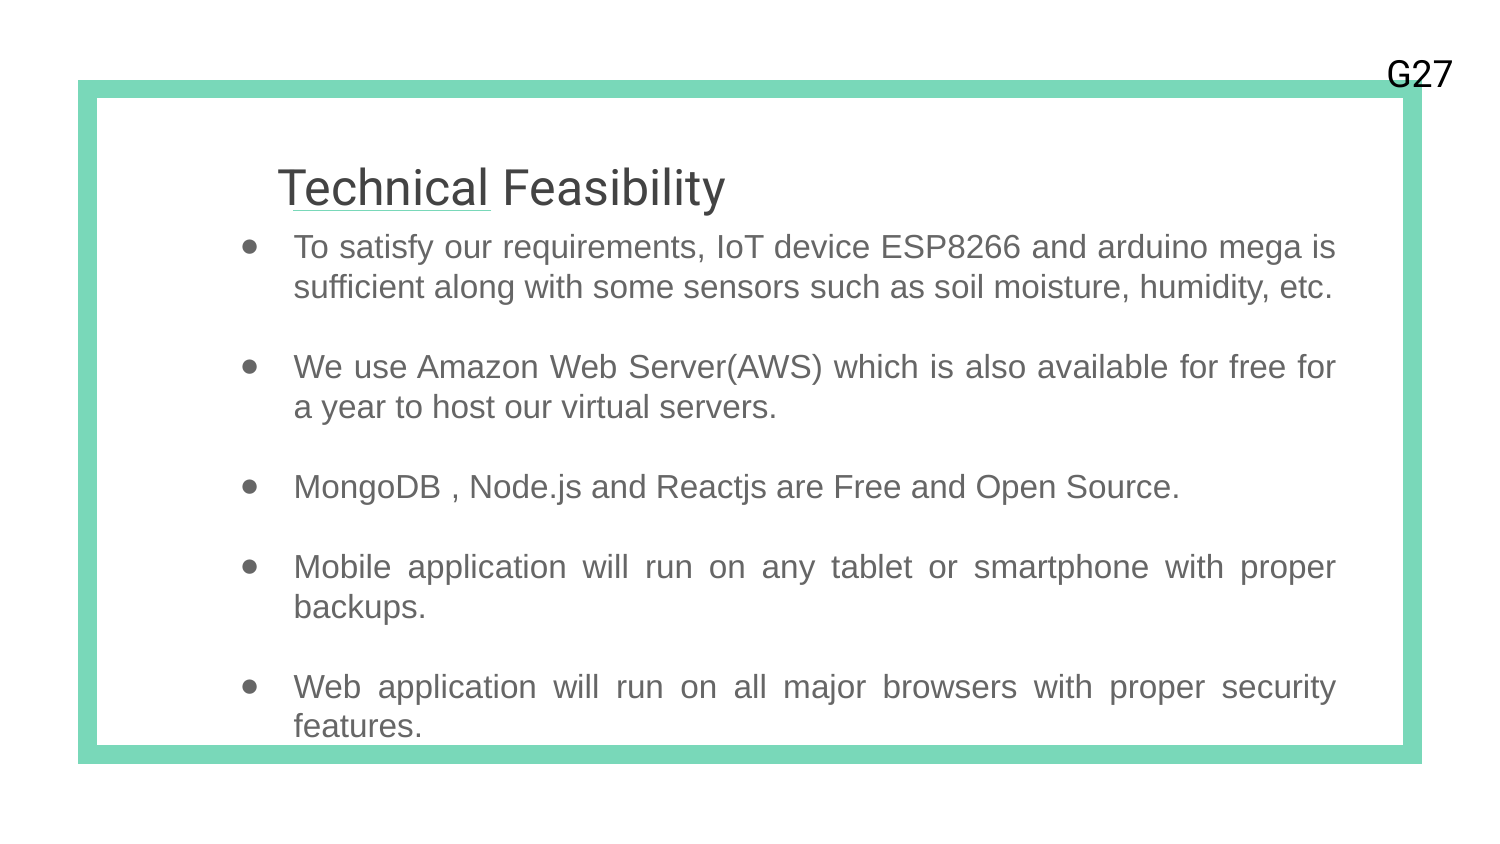

G27
# Technical Feasibility
To satisfy our requirements, IoT device ESP8266 and arduino mega is sufficient along with some sensors such as soil moisture, humidity, etc.

We use Amazon Web Server(AWS) which is also available for free for a year to host our virtual servers.

MongoDB , Node.js and Reactjs are Free and Open Source.

Mobile application will run on any tablet or smartphone with proper backups.

Web application will run on all major browsers with proper security features.